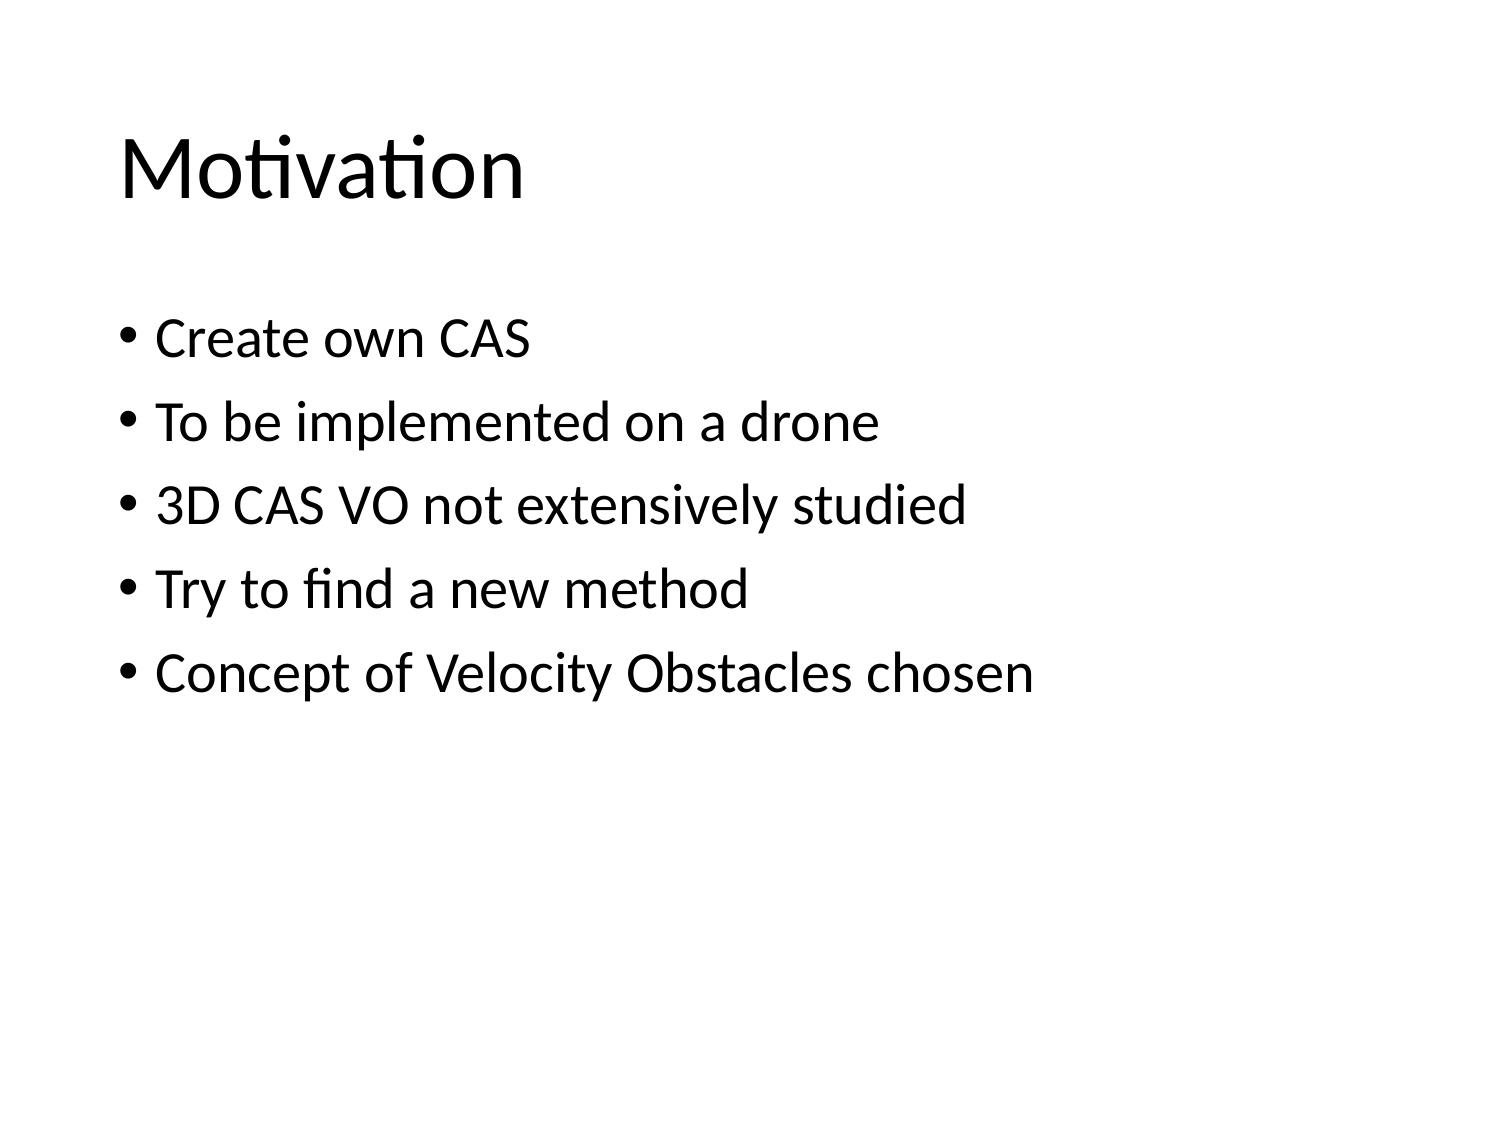

# Motivation
Create own CAS
To be implemented on a drone
3D CAS VO not extensively studied
Try to find a new method
Concept of Velocity Obstacles chosen